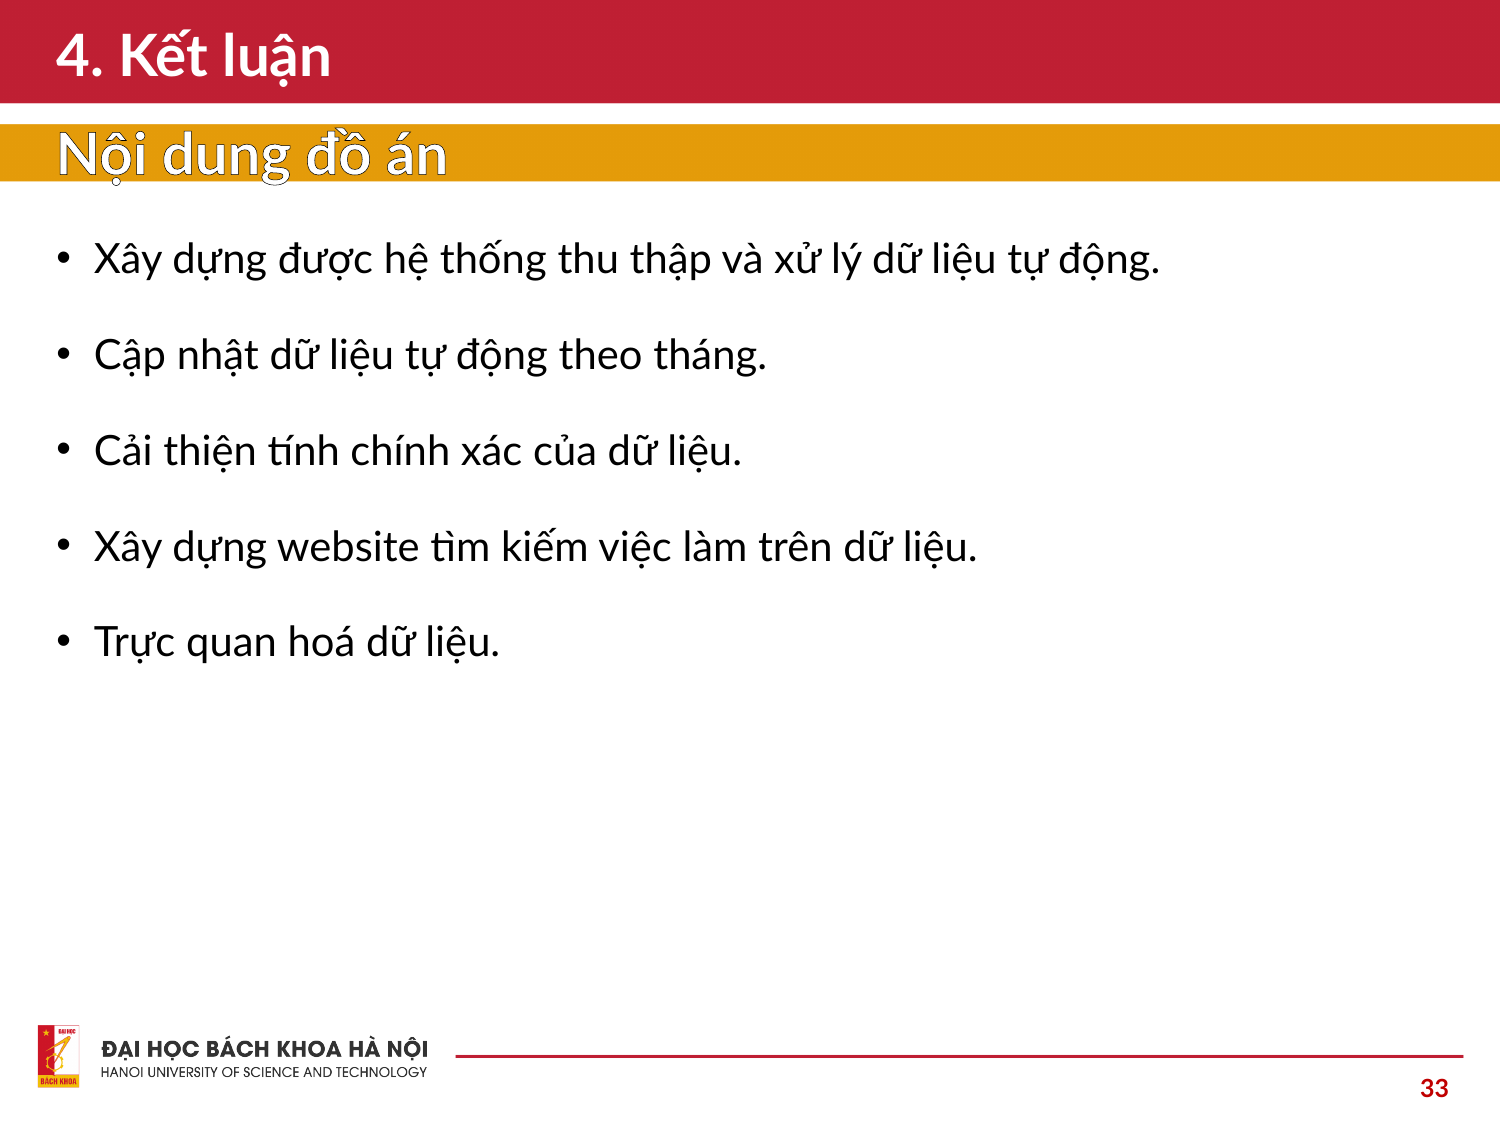

# 4. Kết luận
Nội dung đồ án
Xây dựng được hệ thống thu thập và xử lý dữ liệu tự động.
Cập nhật dữ liệu tự động theo tháng.
Cải thiện tính chính xác của dữ liệu.
Xây dựng website tìm kiếm việc làm trên dữ liệu.
Trực quan hoá dữ liệu.
33